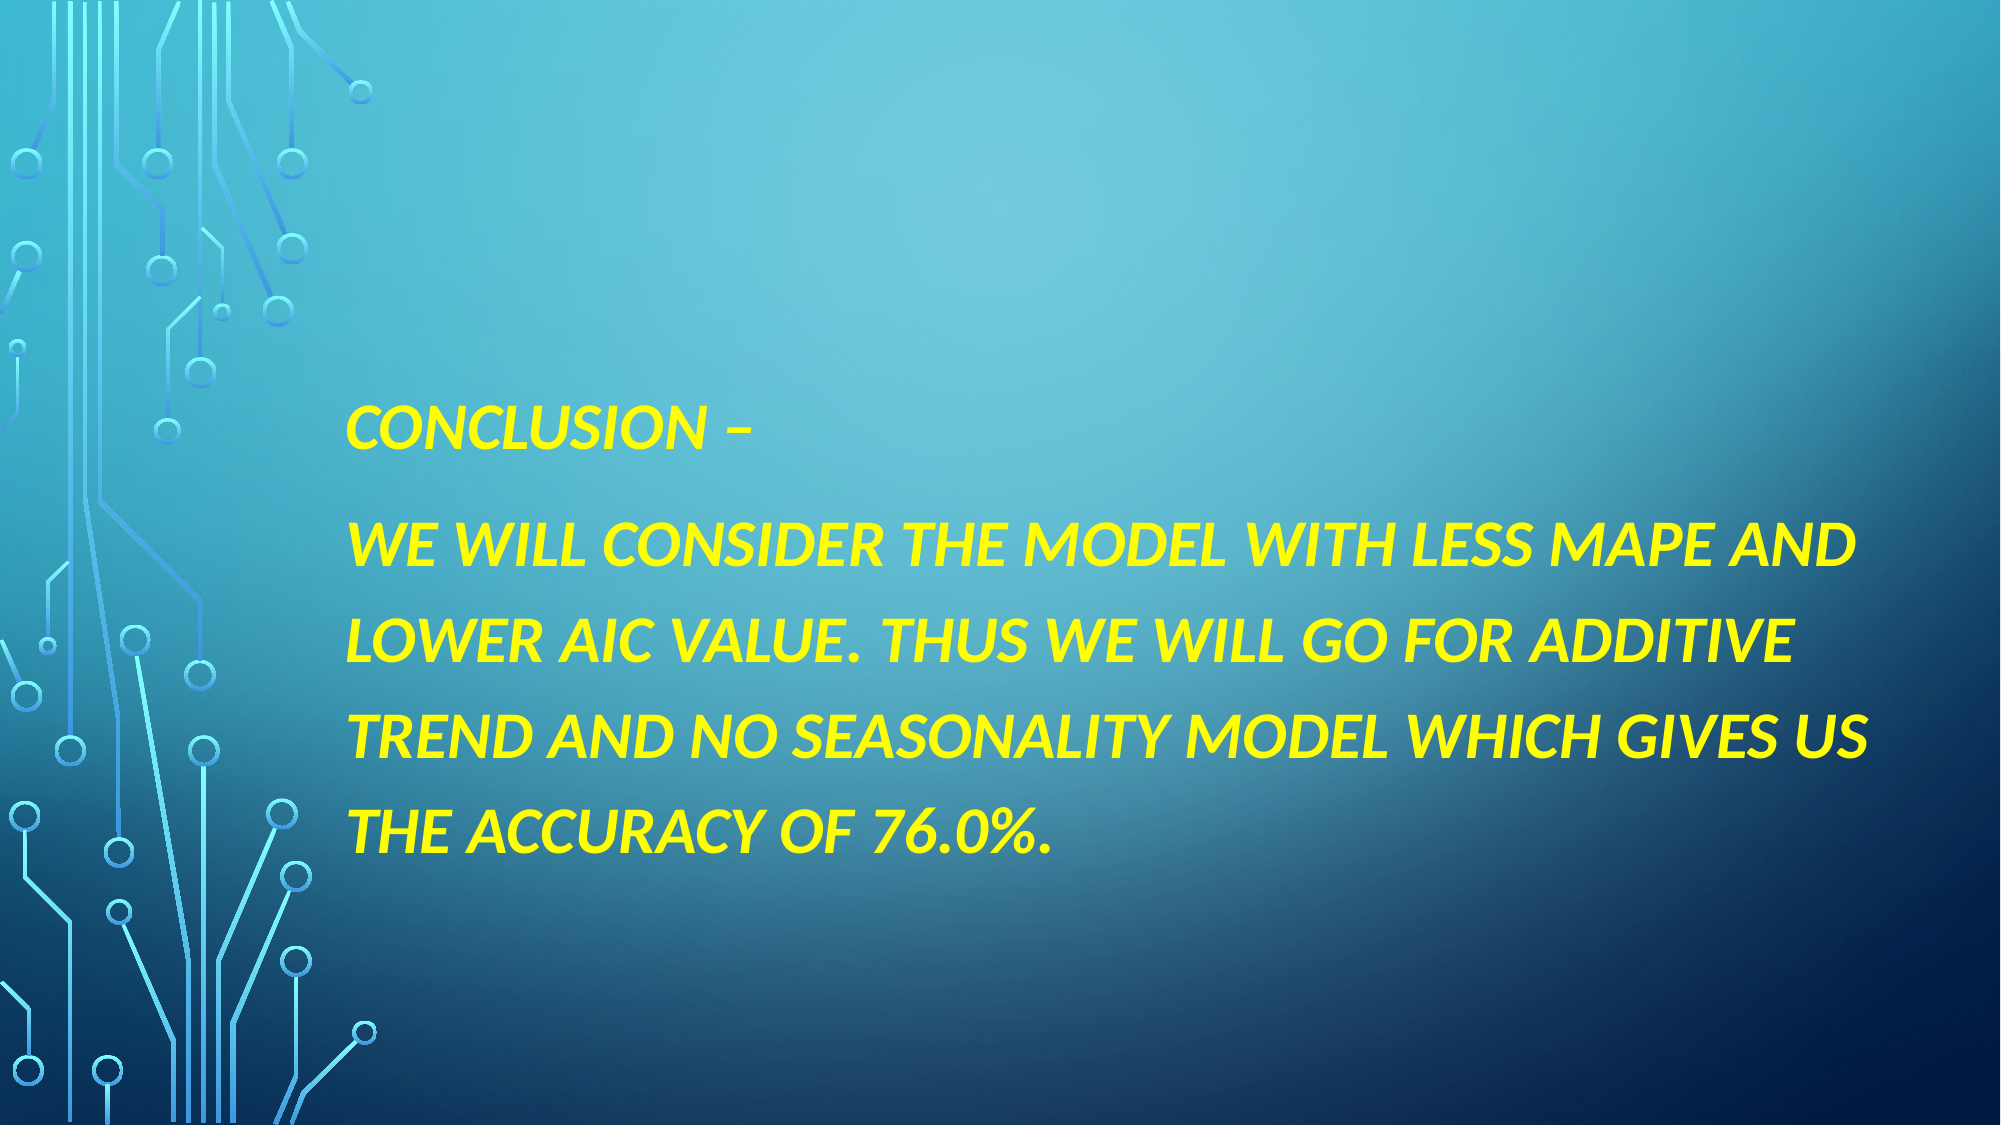

Conclusion –
We will consider the model with less MAPE and lower AIC value. Thus we will go for additive trend and no seasonality model which gives us the accuracy of 76.0%.